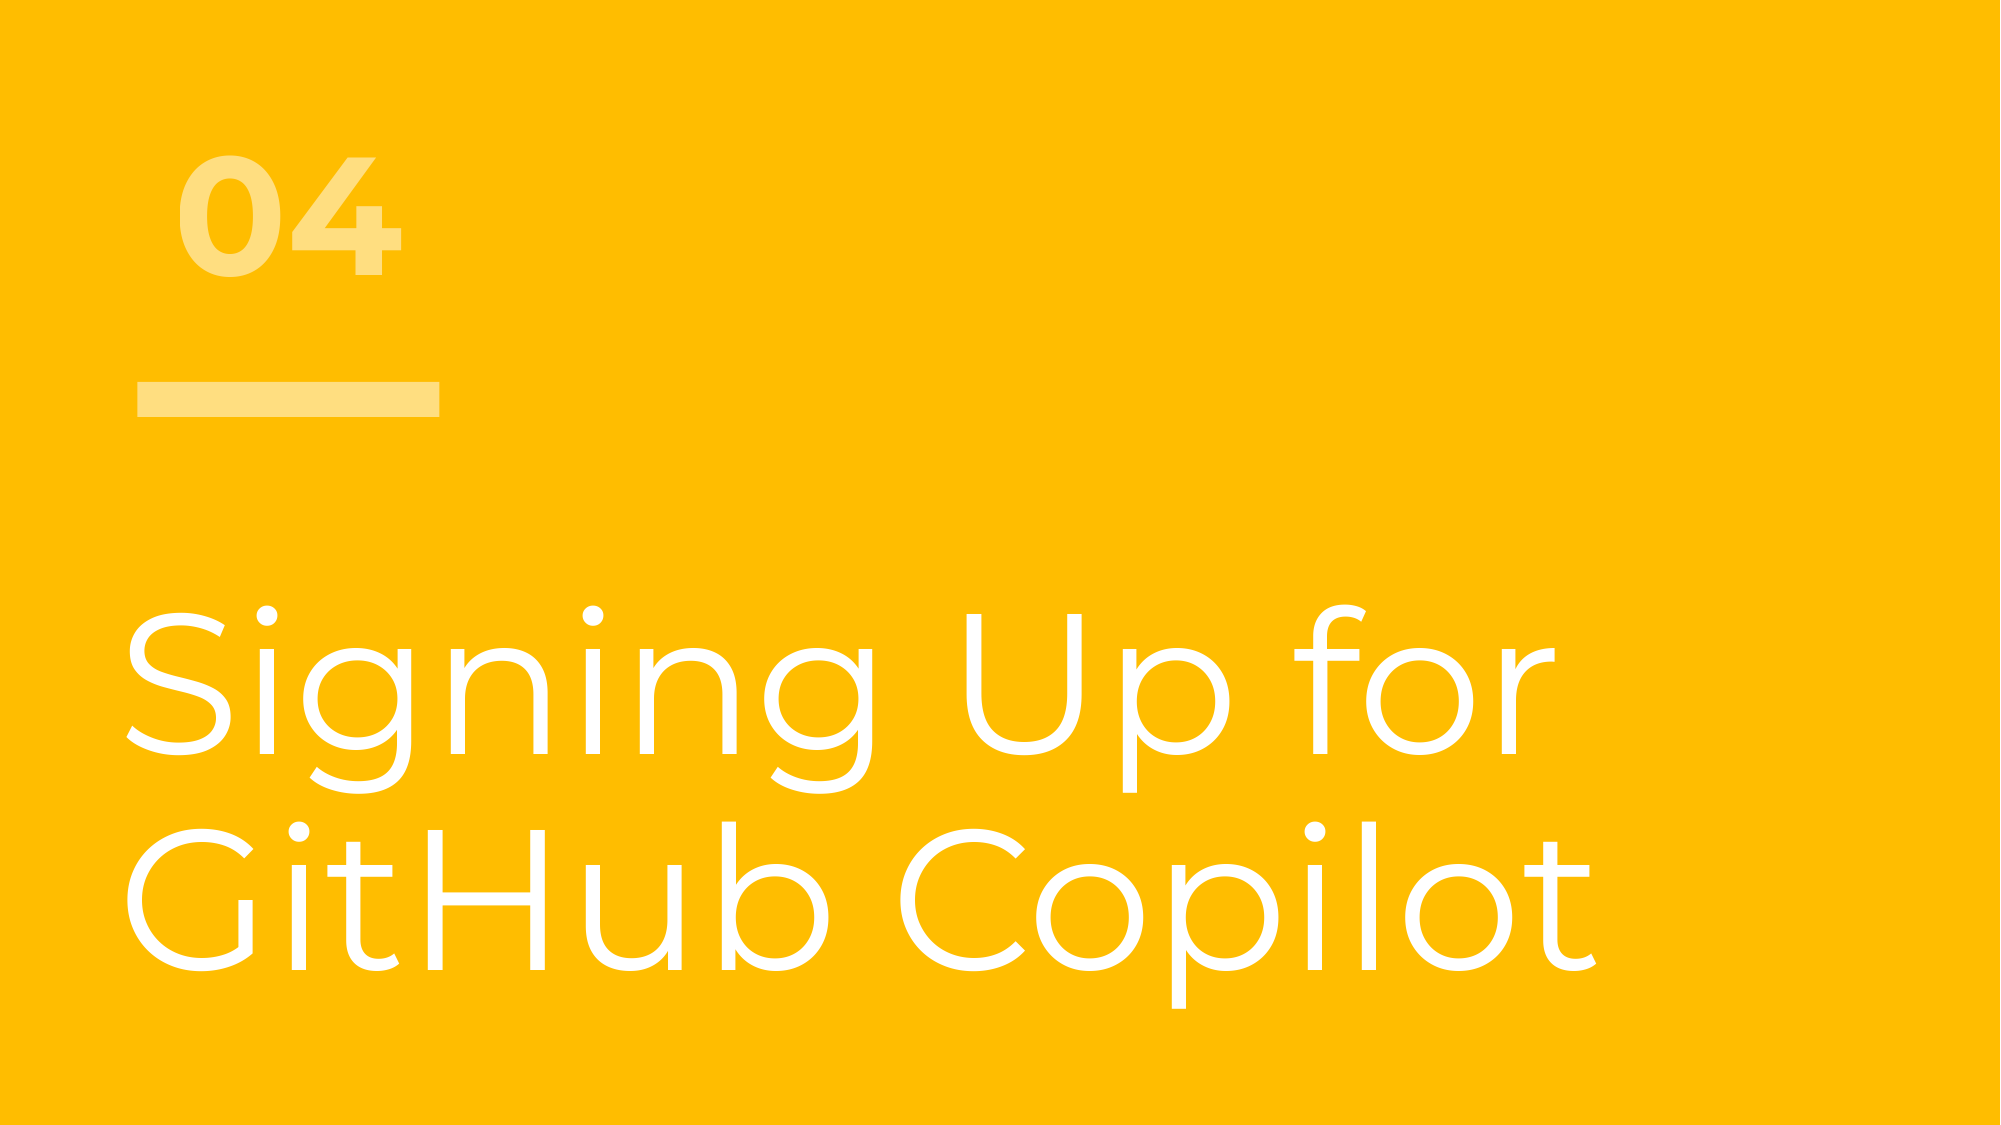

# 04
Signing Up for GitHub Copilot